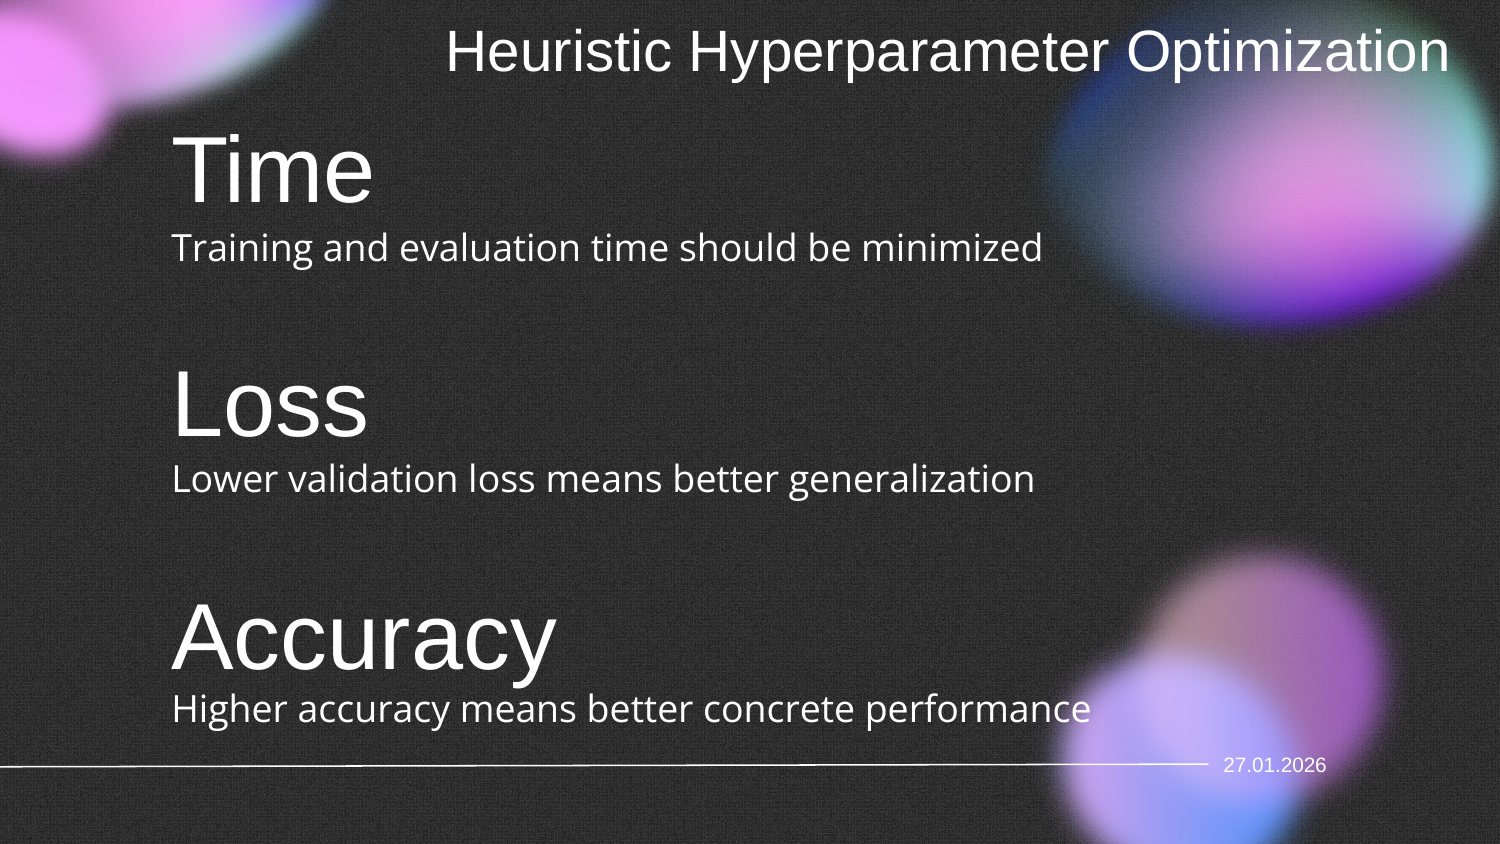

Heuristic Hyperparameter Optimization
# Time
Training and evaluation time should be minimized
Loss
Lower validation loss means better generalization
Accuracy
Higher accuracy means better concrete performance
27.01.2026